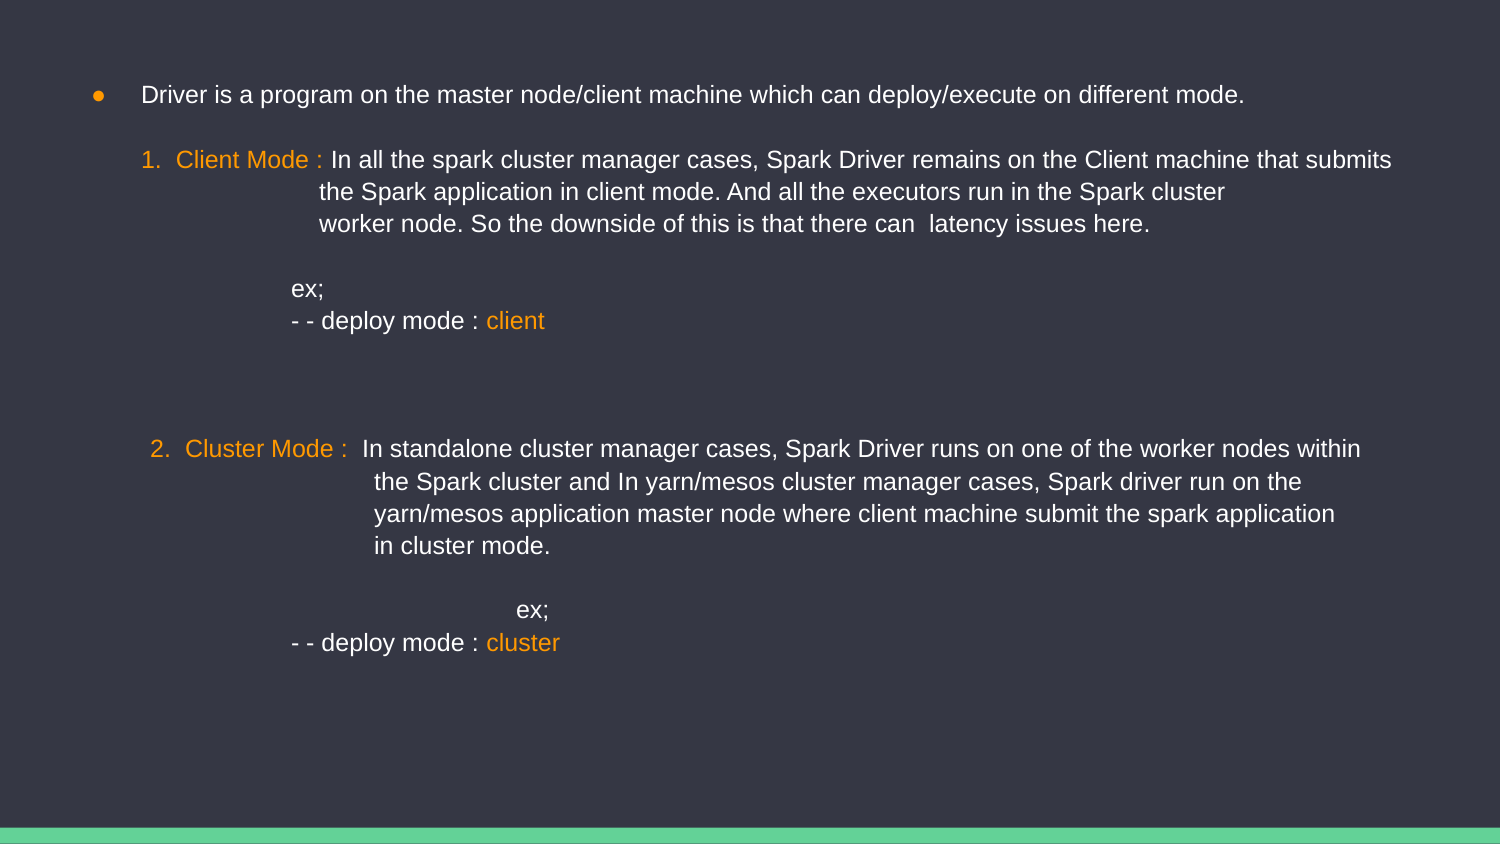

Driver is a program on the master node/client machine which can deploy/execute on different mode.

1.  Client Mode : In all the spark cluster manager cases, Spark Driver remains on the Client machine that submits
    the Spark application in client mode. And all the executors run in the Spark cluster
    worker node. So the downside of this is that there can  latency issues here.

ex;
- - deploy mode : client

            2.  Cluster Mode :  In standalone cluster manager cases, Spark Driver runs on one of the worker nodes within
                                            the Spark cluster and In yarn/mesos cluster manager cases, Spark driver run on the
                                            yarn/mesos application master node where client machine submit the spark application
                                            in cluster mode.

			ex;
- - deploy mode : cluster